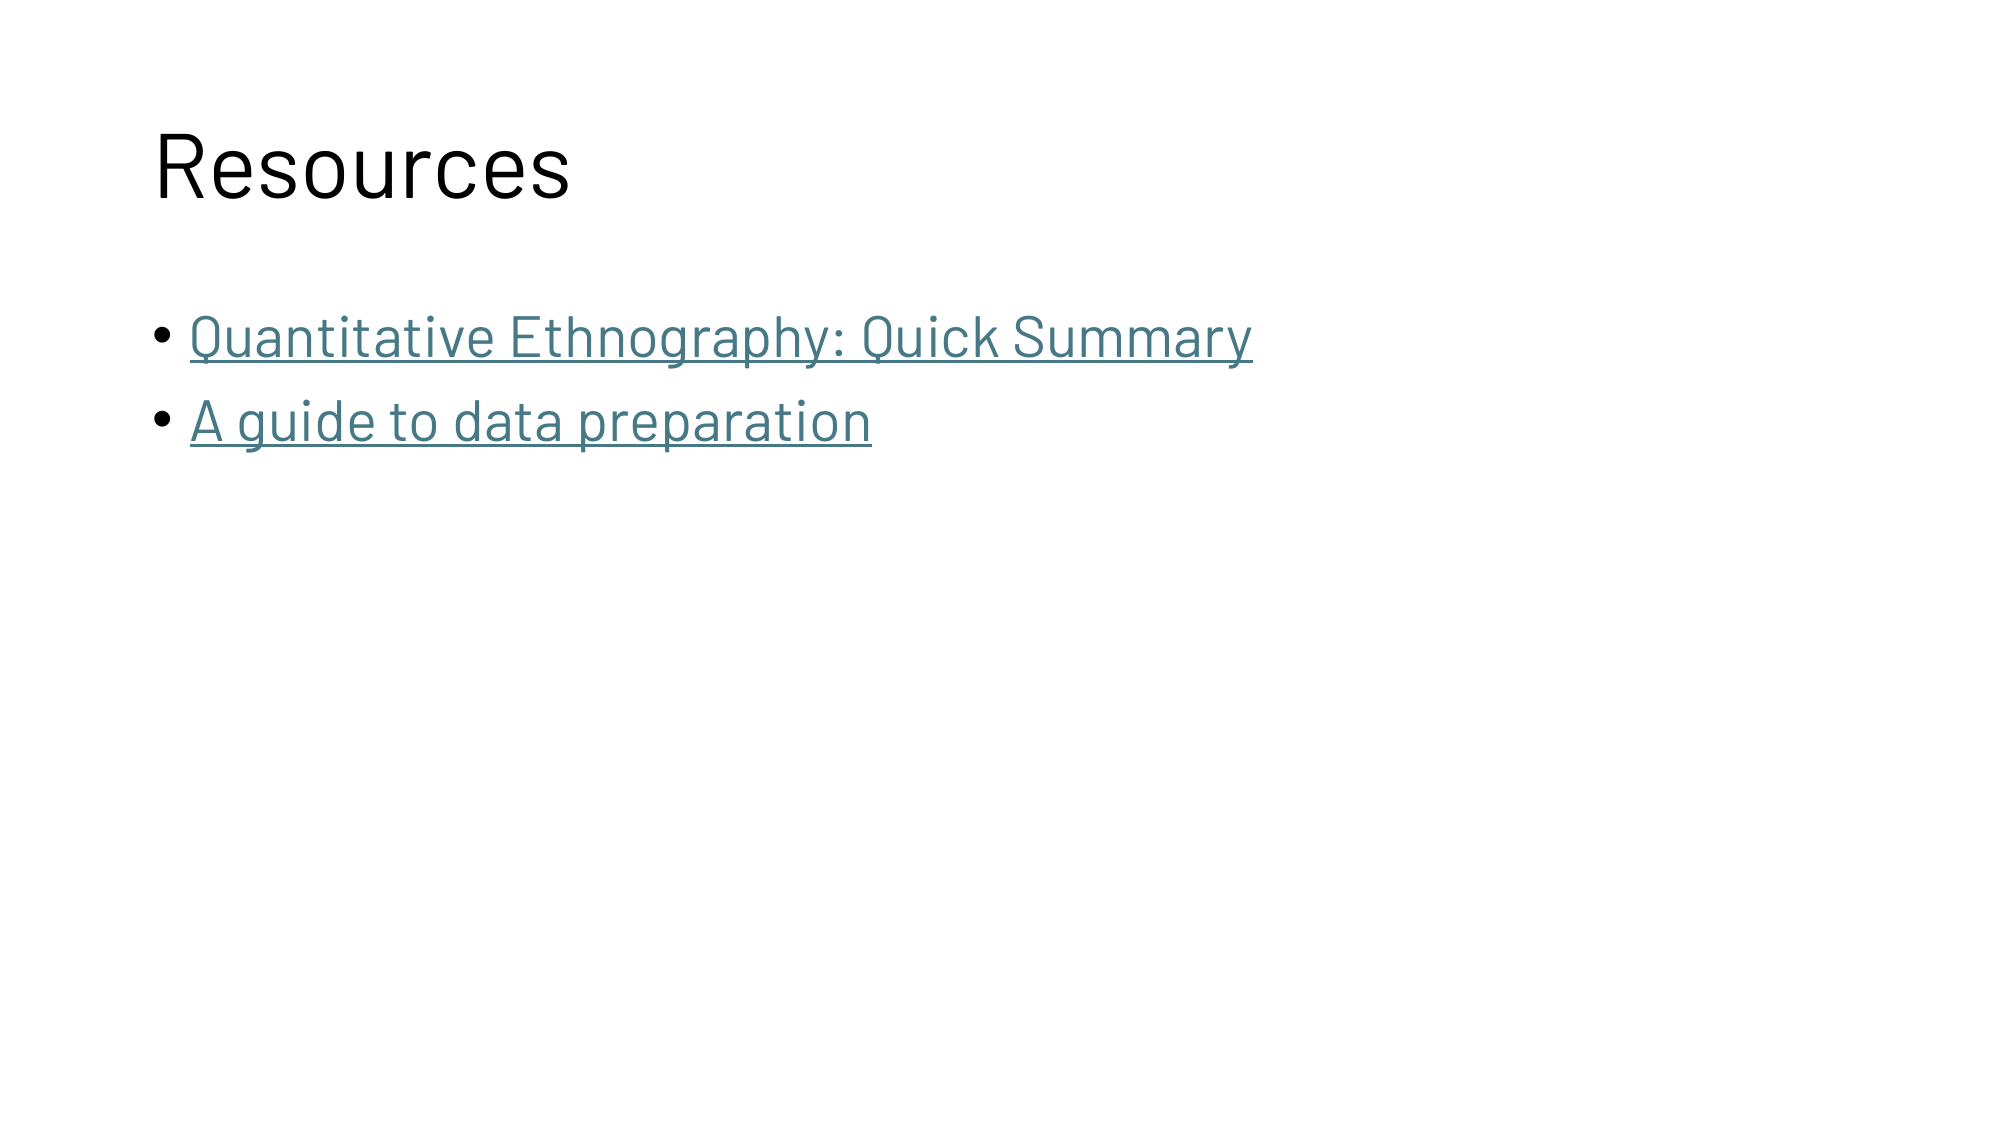

# Resources
Quantitative Ethnography: Quick Summary
A guide to data preparation